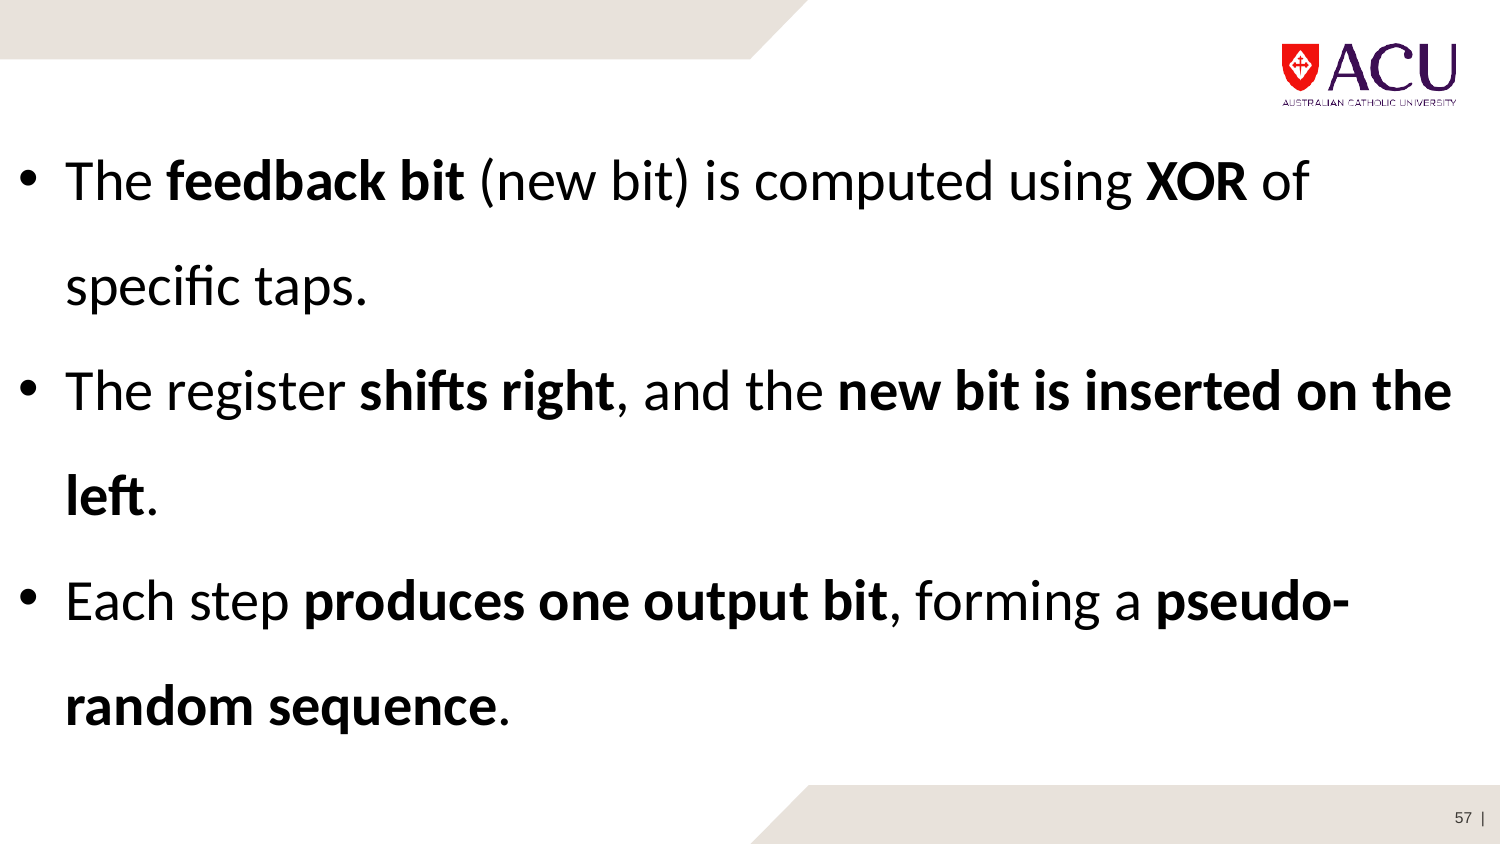

The feedback bit (new bit) is computed using XOR of specific taps.
The register shifts right, and the new bit is inserted on the left.
Each step produces one output bit, forming a pseudo-random sequence.
57 |